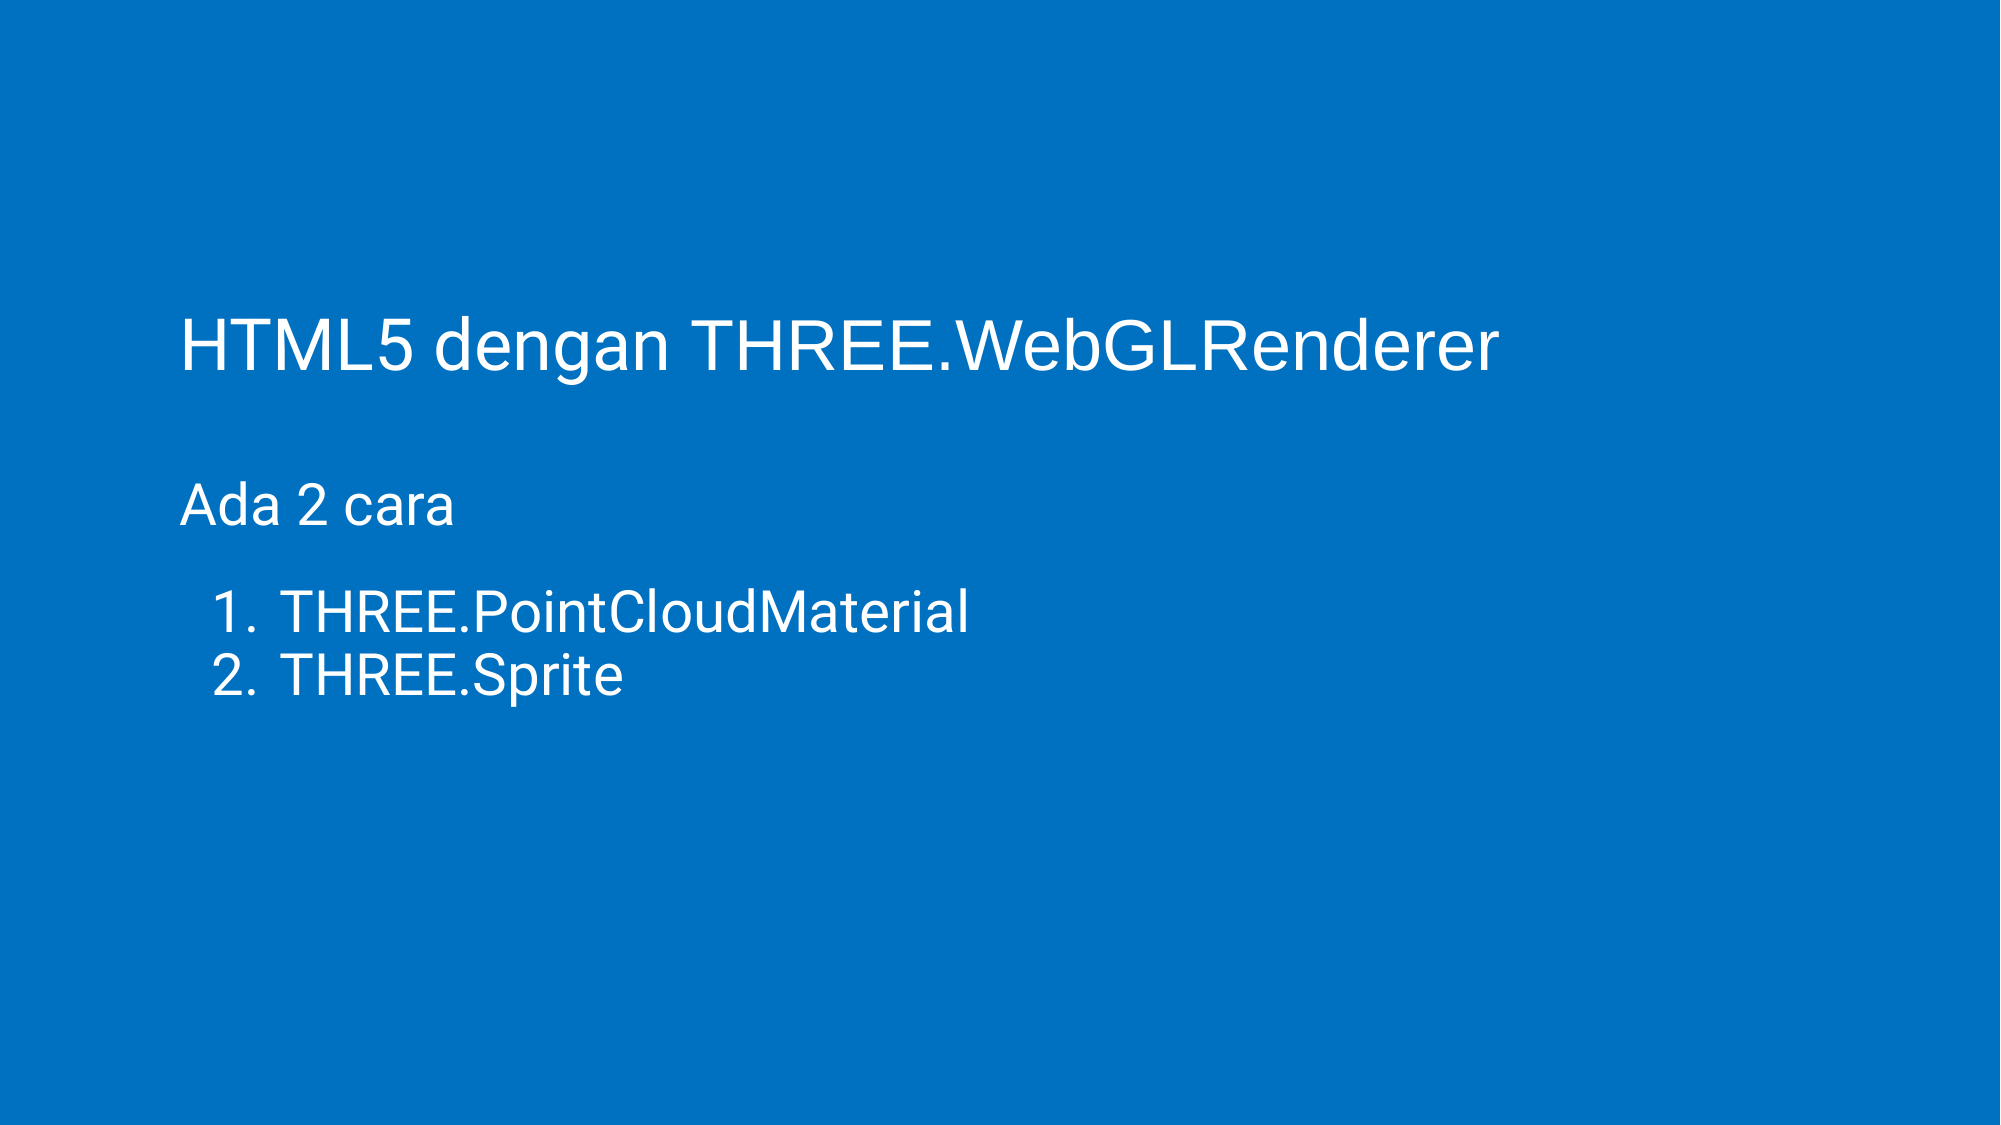

# HTML5 dengan THREE.WebGLRenderer
Ada 2 cara
THREE.PointCloudMaterial
THREE.Sprite